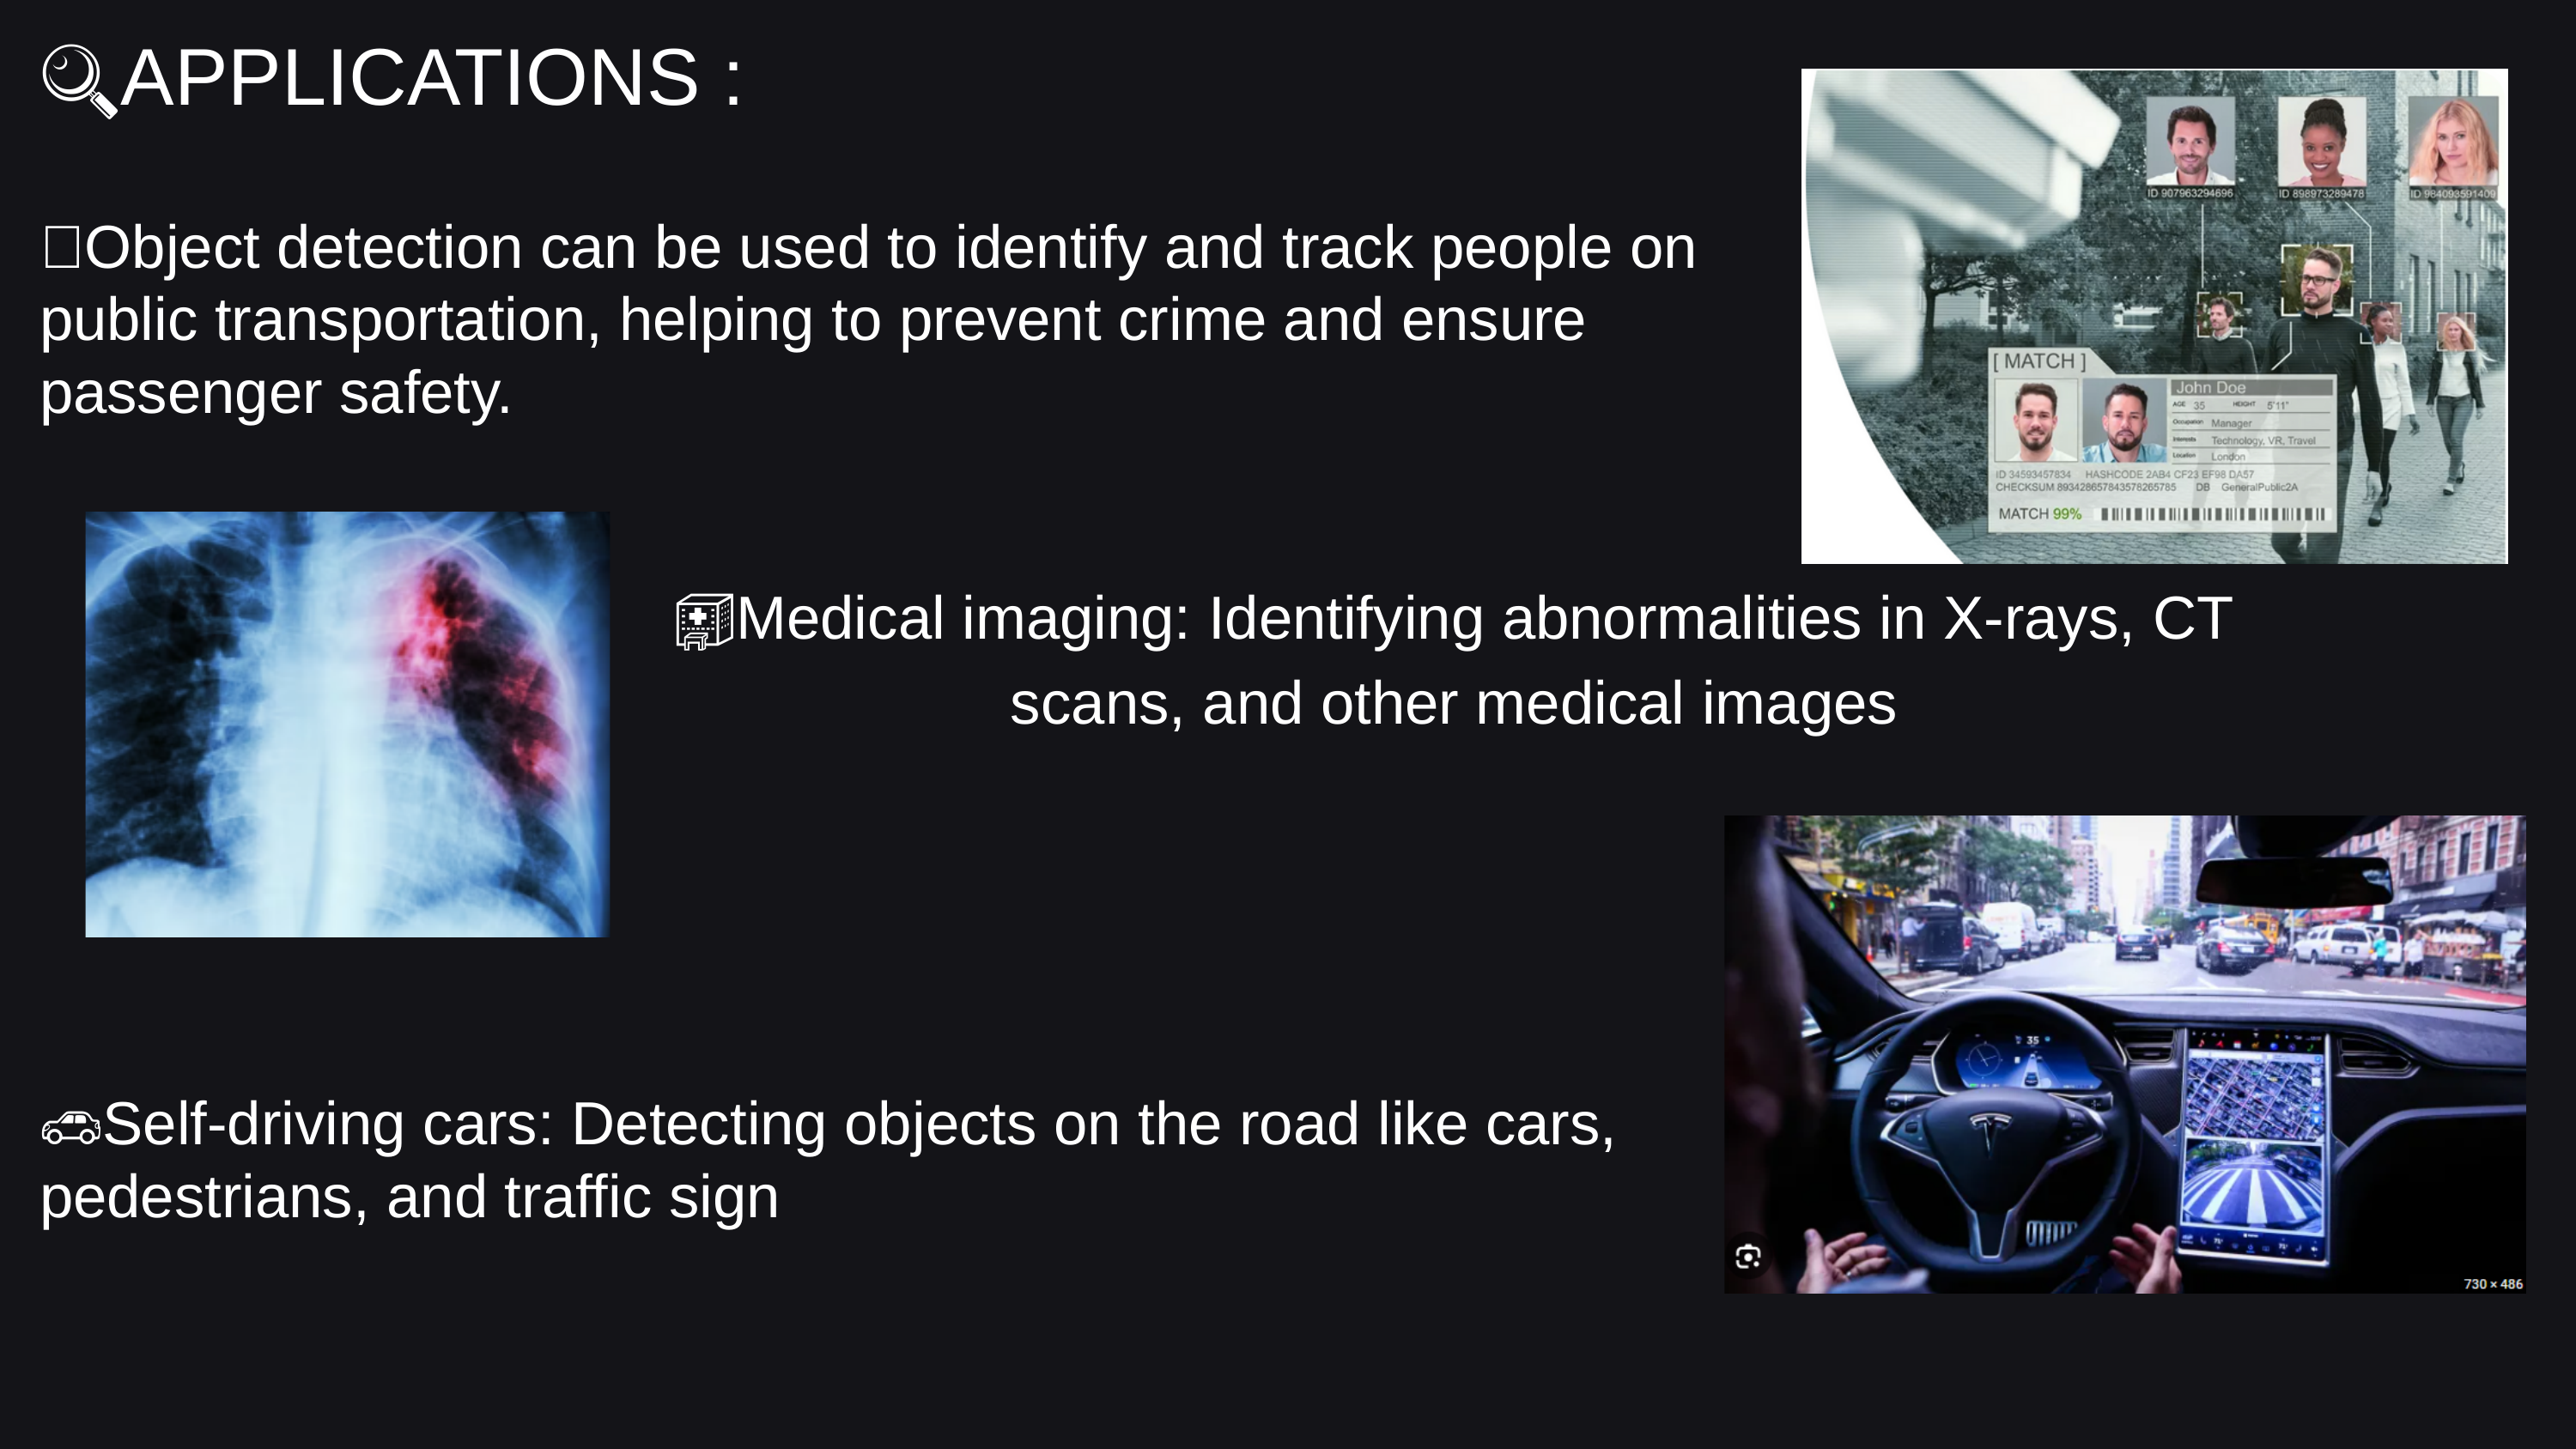

🔍APPLICATIONS :

🪪Object detection can be used to identify and track people on public transportation, helping to prevent crime and ensure passenger safety.

🏥Medical imaging: Identifying abnormalities in X-rays, CT scans, and other medical images

🚗Self-driving cars: Detecting objects on the road like cars, pedestrians, and traffic sign